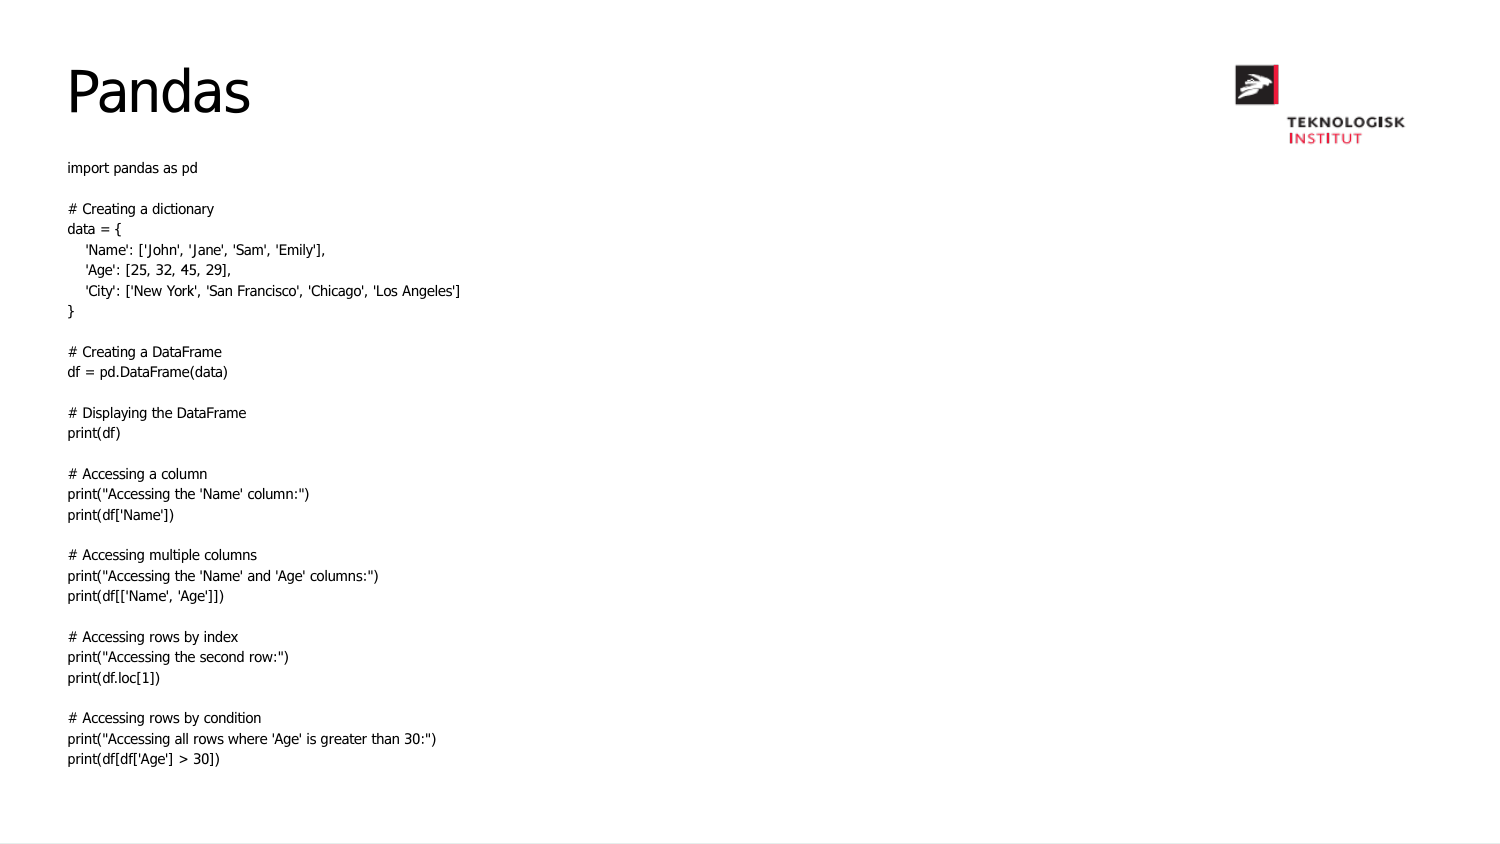

Pandas
import pandas as pd

# Creating a dictionary
data = {
    'Name': ['John', 'Jane', 'Sam', 'Emily'],
    'Age': [25, 32, 45, 29],
    'City': ['New York', 'San Francisco', 'Chicago', 'Los Angeles']
}

# Creating a DataFrame
df = pd.DataFrame(data)

# Displaying the DataFrame
print(df)

# Accessing a column
print("Accessing the 'Name' column:")
print(df['Name'])

# Accessing multiple columns
print("Accessing the 'Name' and 'Age' columns:")
print(df[['Name', 'Age']])

# Accessing rows by index
print("Accessing the second row:")
print(df.loc[1])

# Accessing rows by condition
print("Accessing all rows where 'Age' is greater than 30:")
print(df[df['Age'] > 30])